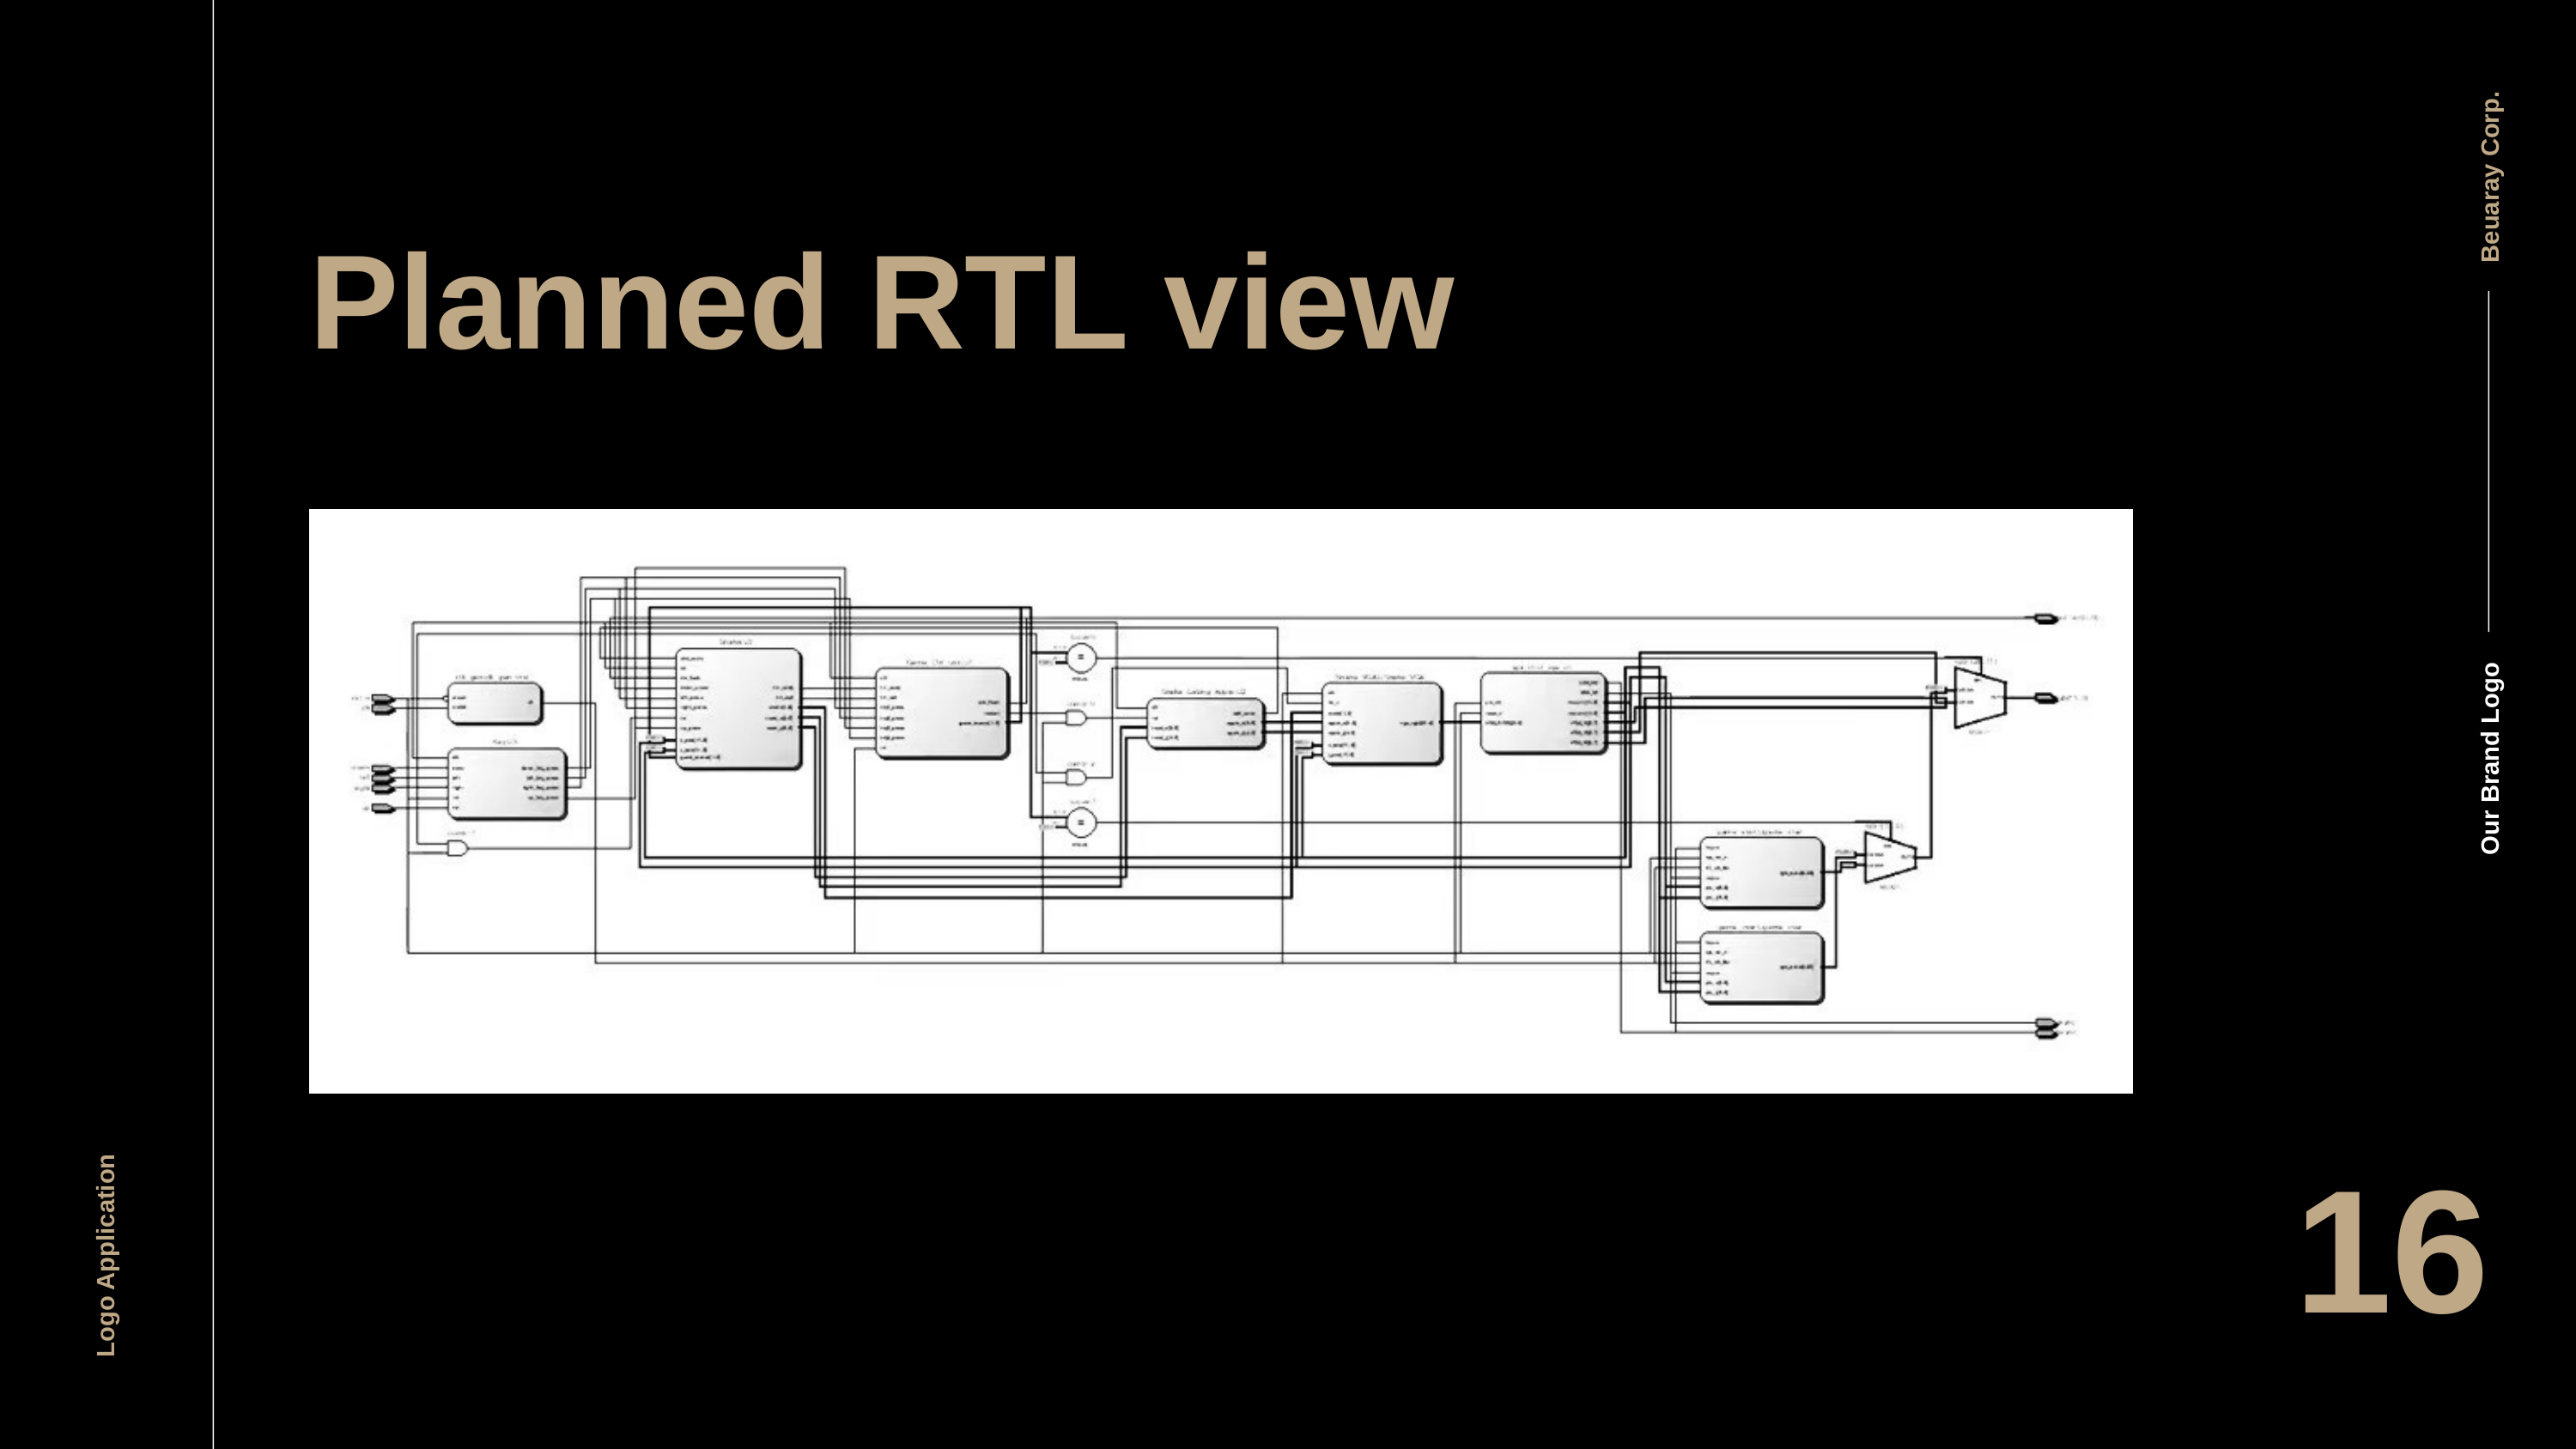

Beuaray Corp.

Our Brand Logo
Planned RTL view

16
Logo Application